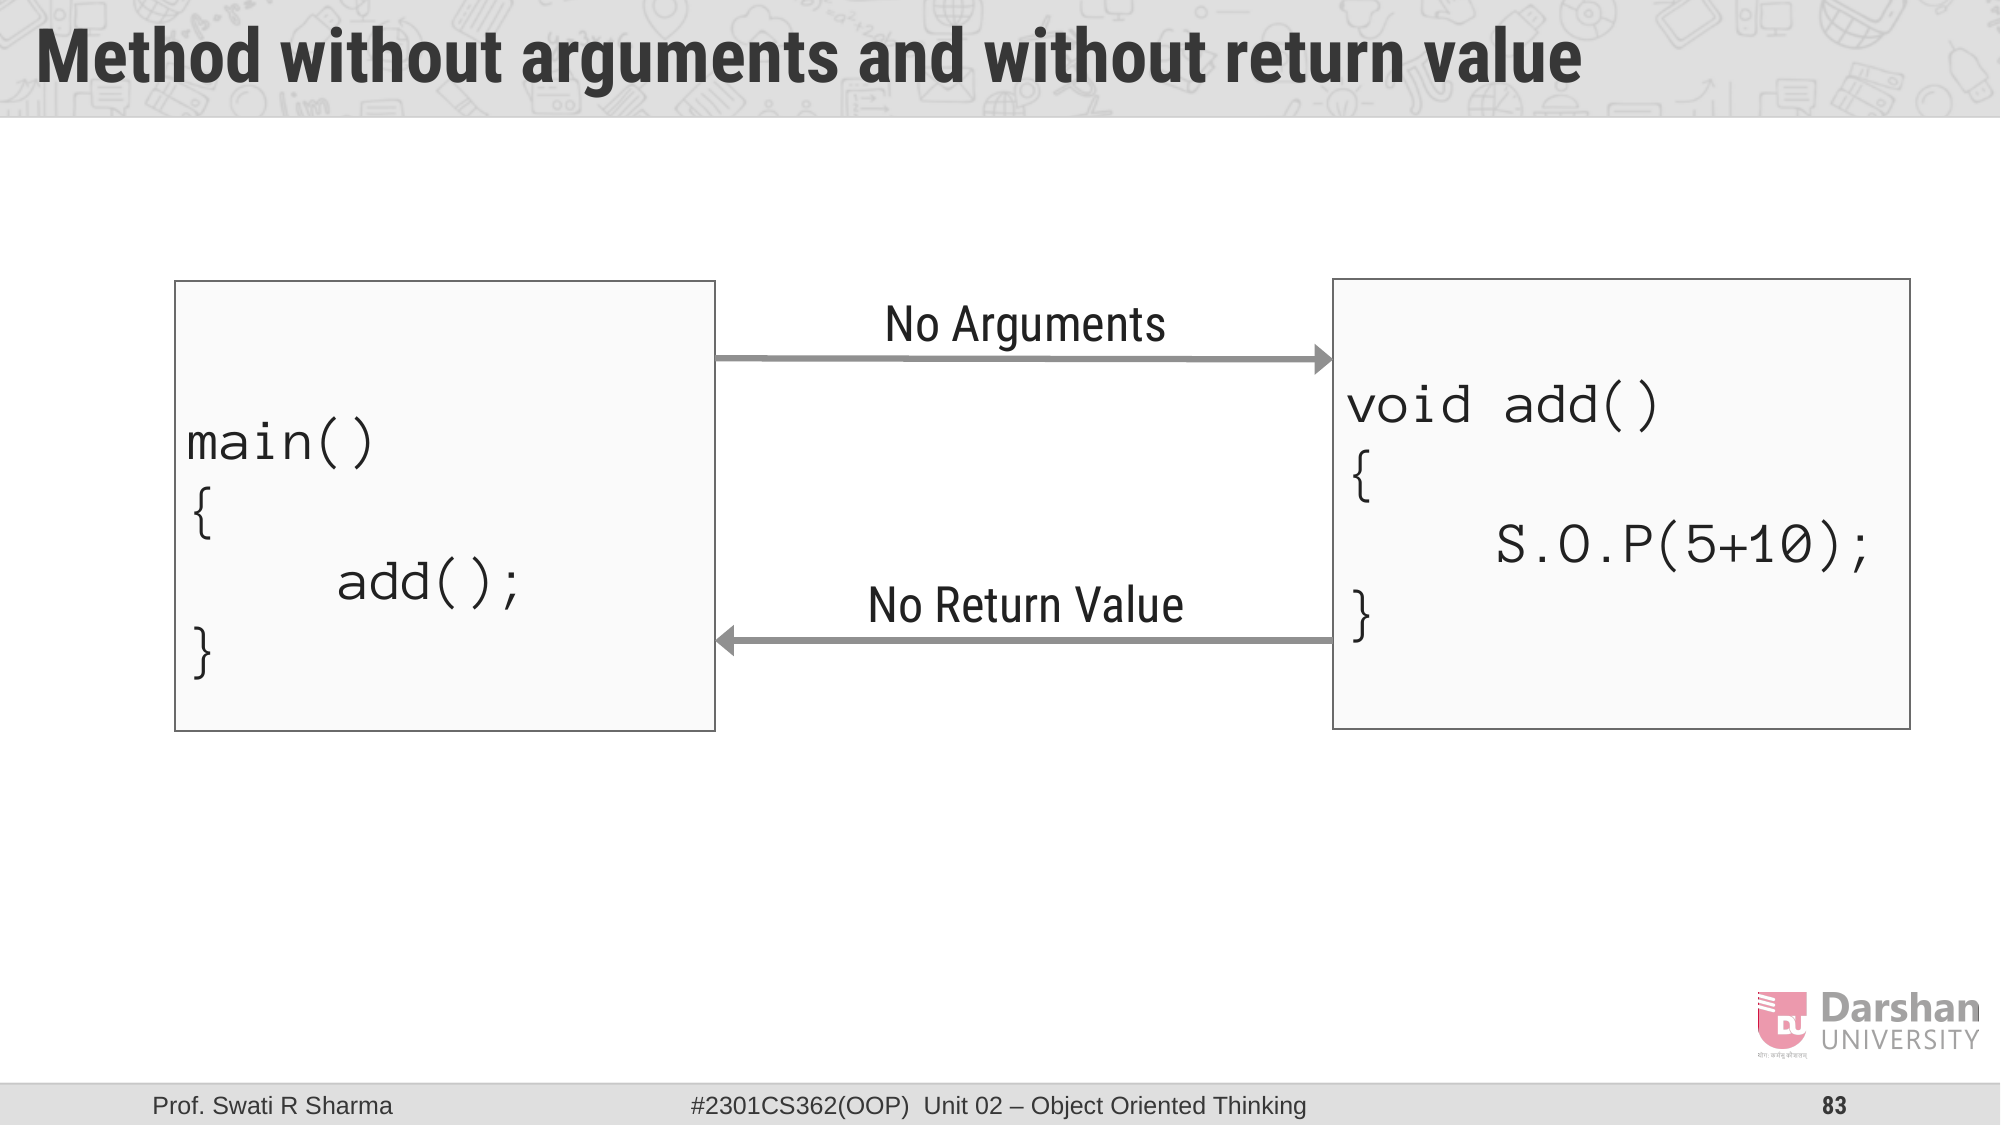

# Method without arguments and without return value
void add()
{
	S.O.P(5+10);
}

main()
{
	add();
}
No Arguments
No Return Value